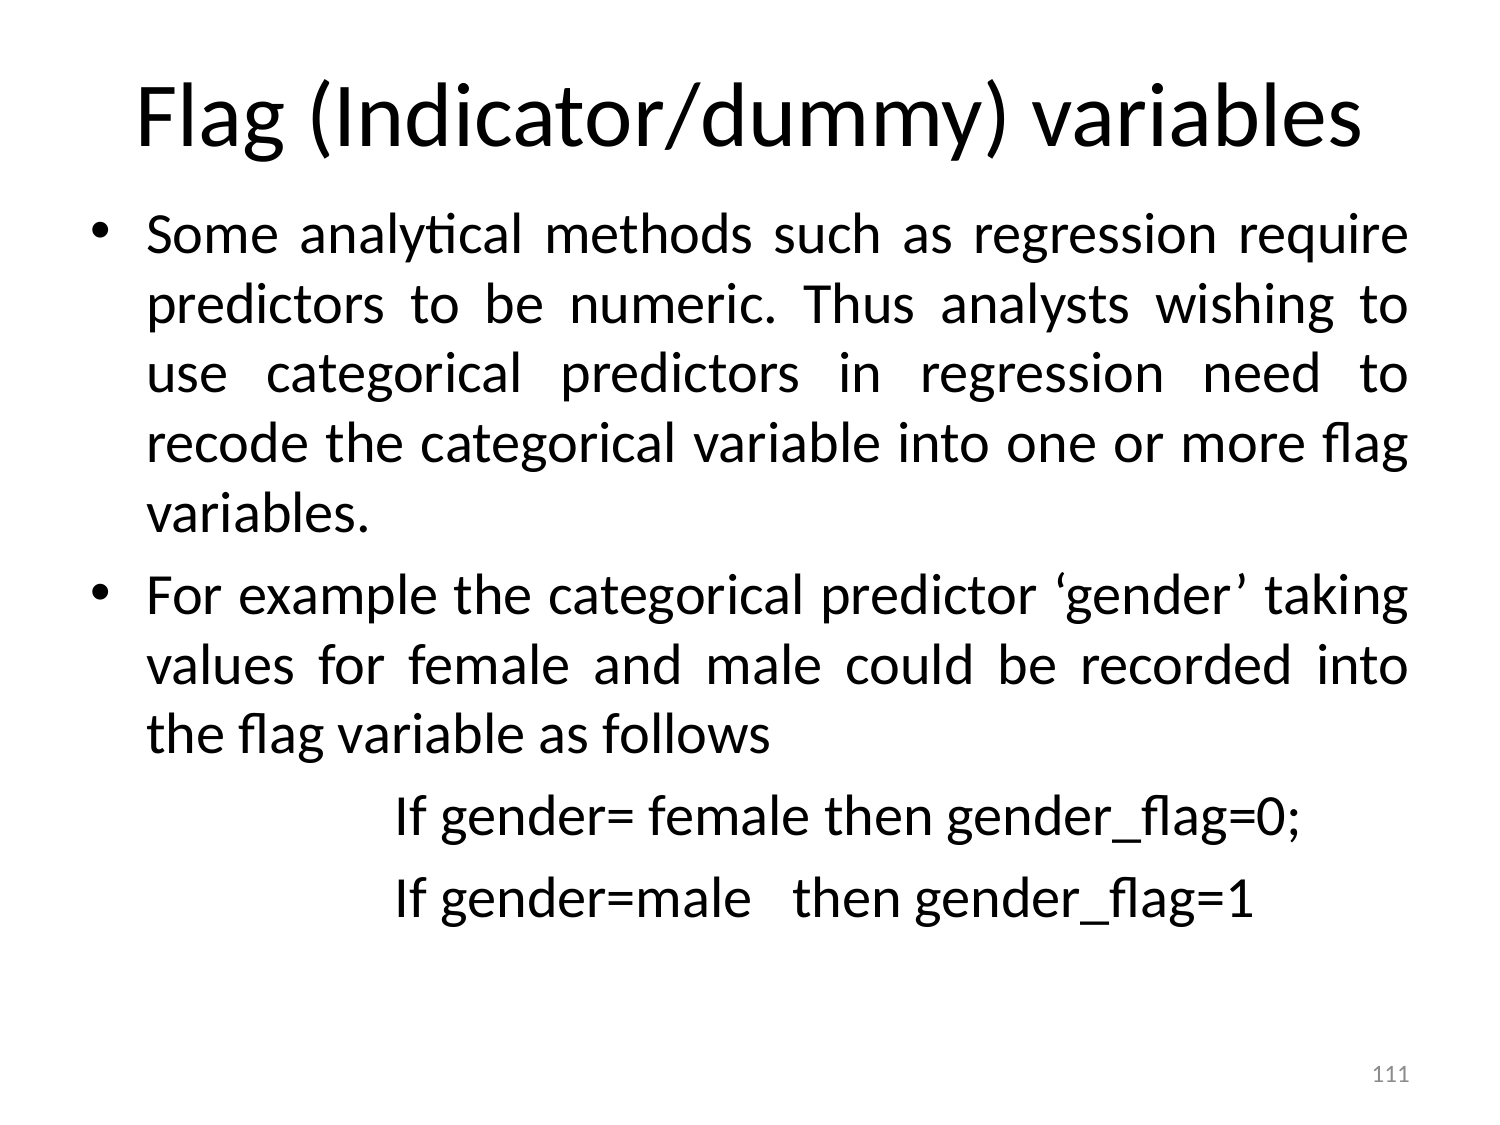

# Flag (Indicator/dummy) variables
Some analytical methods such as regression require predictors to be numeric. Thus analysts wishing to use categorical predictors in regression need to recode the categorical variable into one or more flag variables.
For example the categorical predictor ‘gender’ taking values for female and male could be recorded into the flag variable as follows
                       If gender= female then gender_flag=0;
                       If gender=male   then gender_flag=1
111